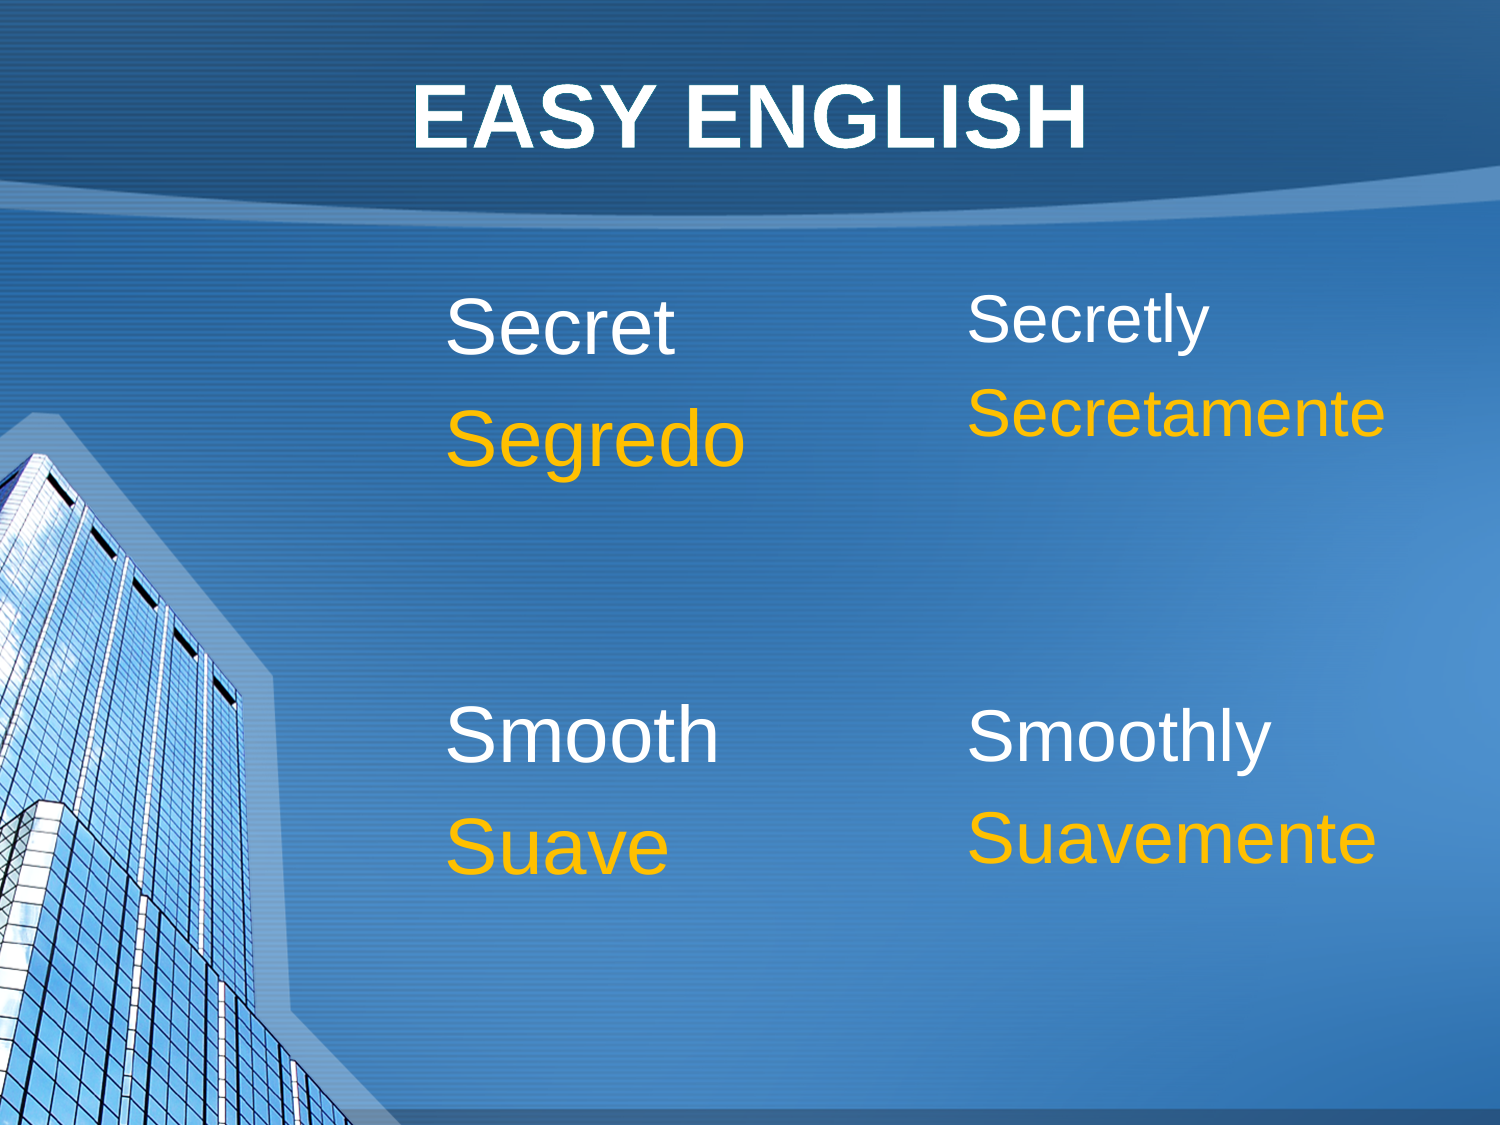

EASY ENGLISH
Secret
Segredo

Secretly
Secretamente

Smooth
Suave

Smoothly
Suavemente